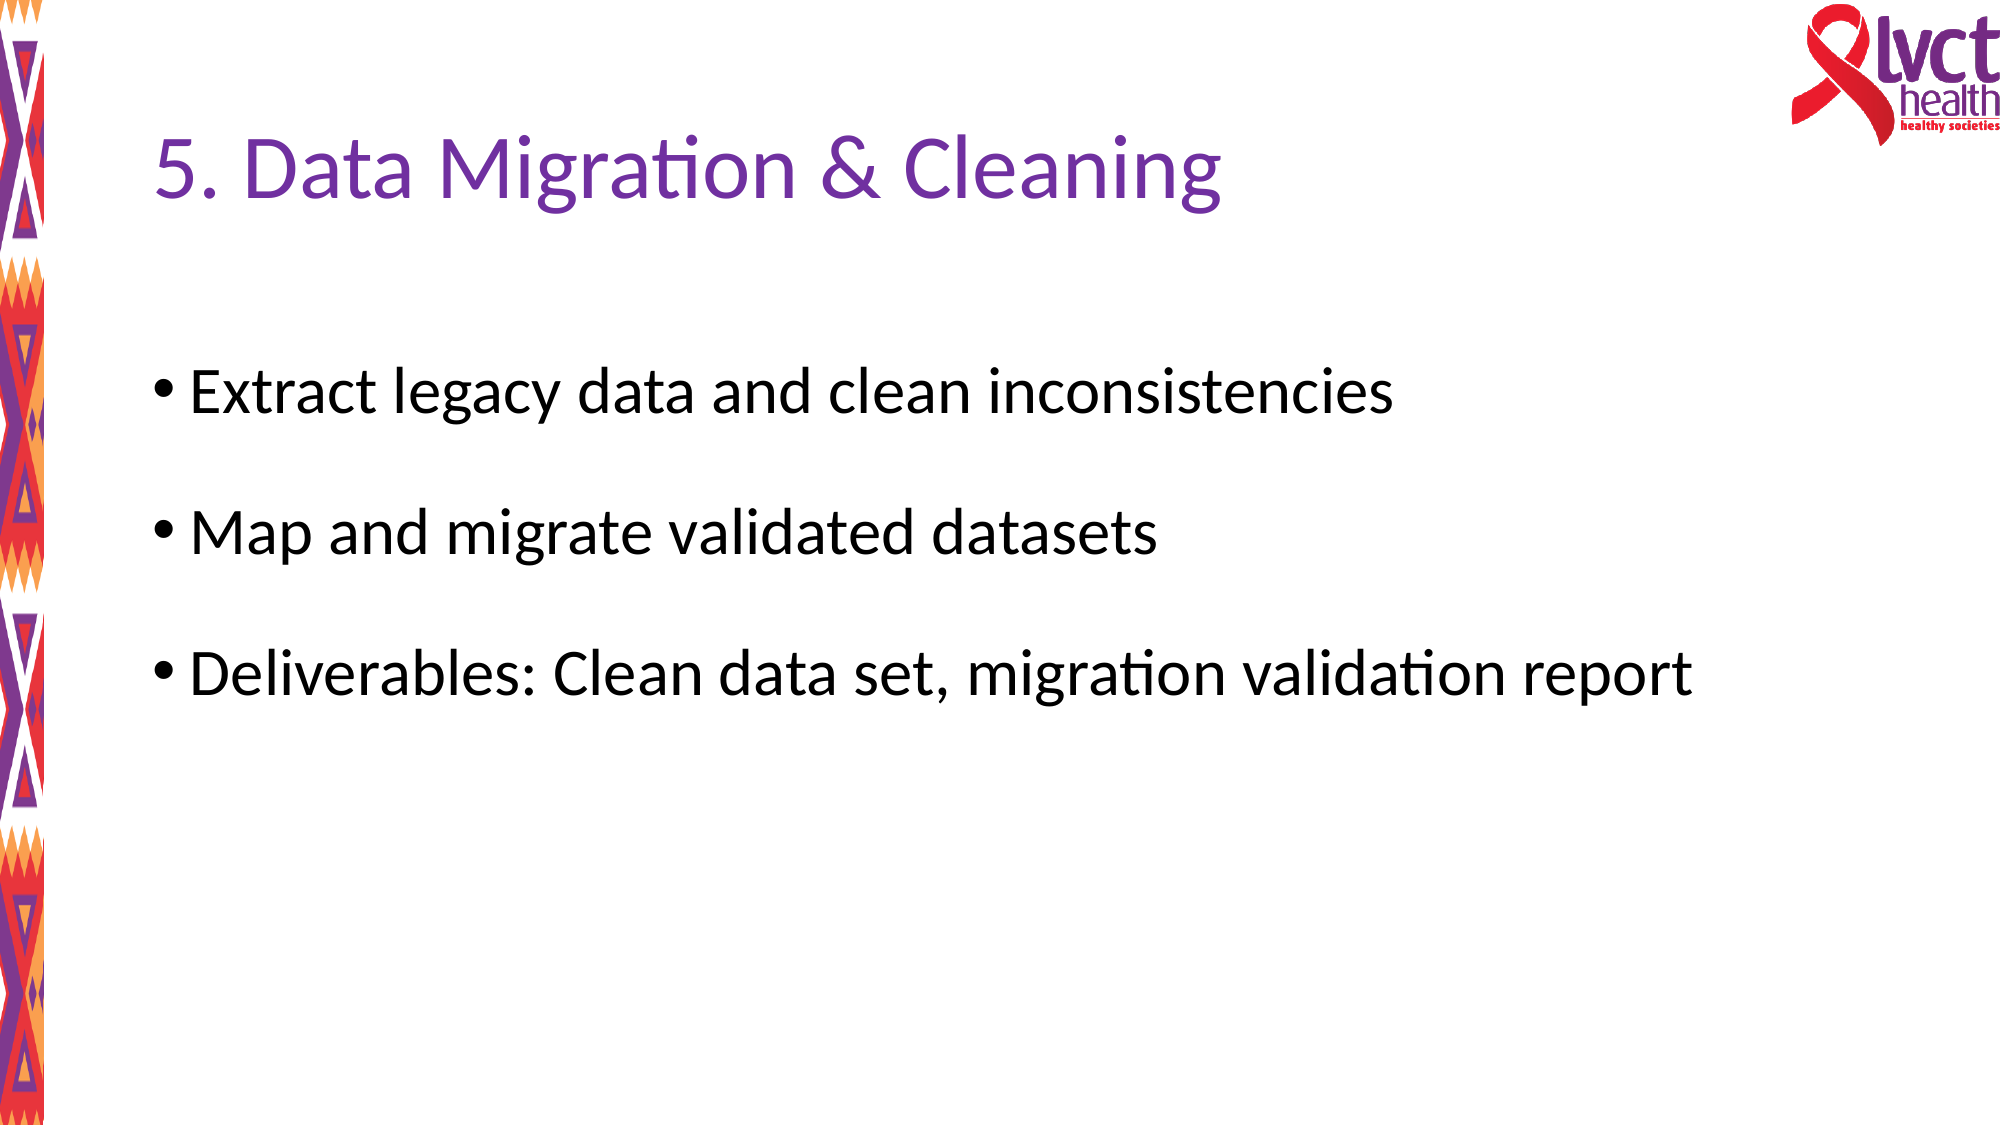

# 5. Data Migration & Cleaning
Extract legacy data and clean inconsistencies
Map and migrate validated datasets
Deliverables: Clean data set, migration validation report